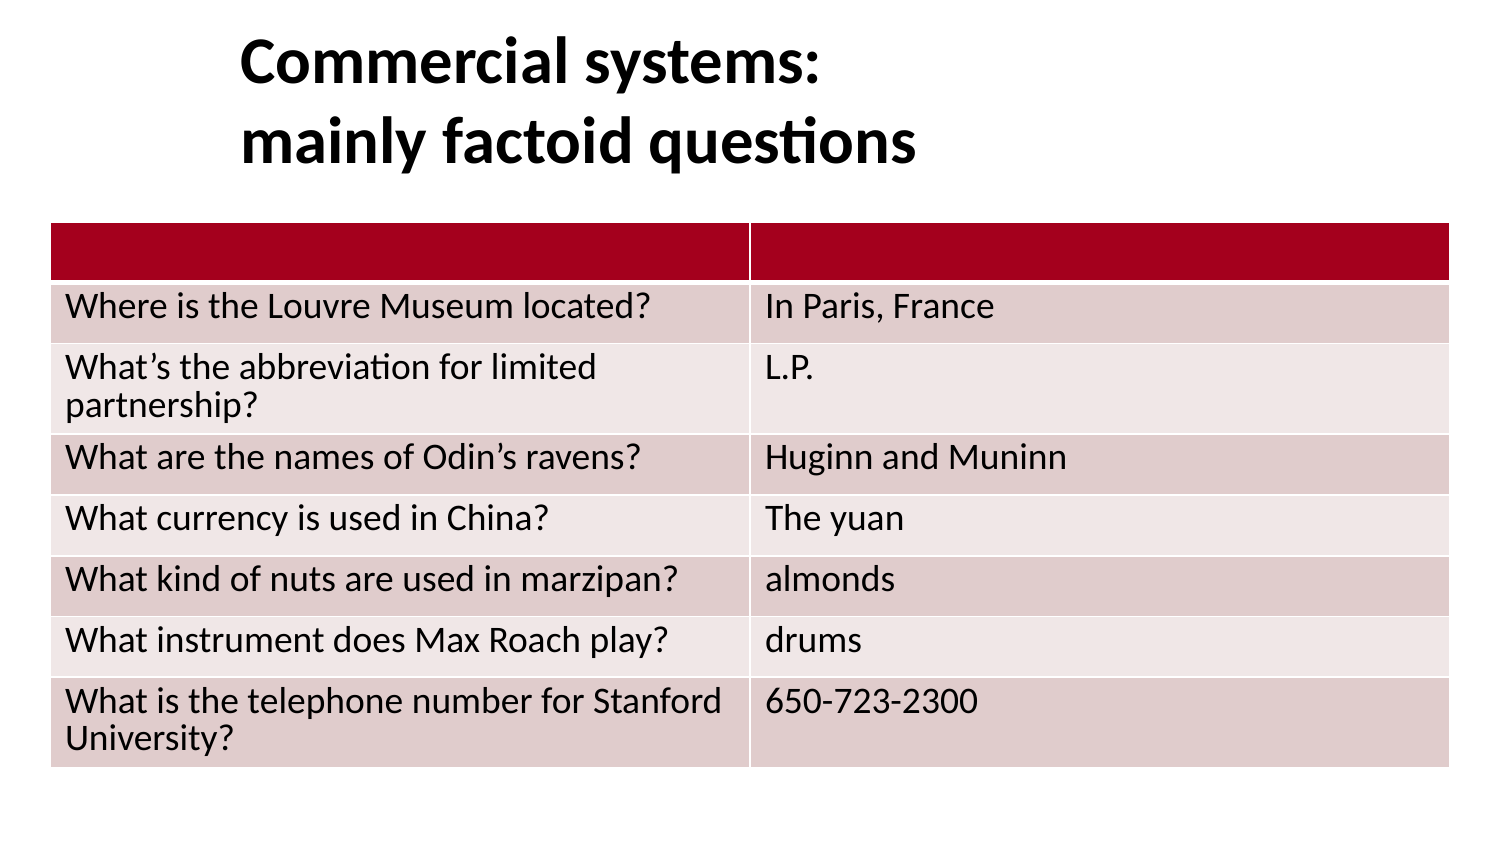

# Commercial systems: mainly factoid questions
|  |  |
| --- | --- |
| Where is the Louvre Museum located? | In Paris, France |
| What’s the abbreviation for limited partnership? | L.P. |
| What are the names of Odin’s ravens? | Huginn and Muninn |
| What currency is used in China? | The yuan |
| What kind of nuts are used in marzipan? | almonds |
| What instrument does Max Roach play? | drums |
| What is the telephone number for Stanford University? | 650-723-2300 |